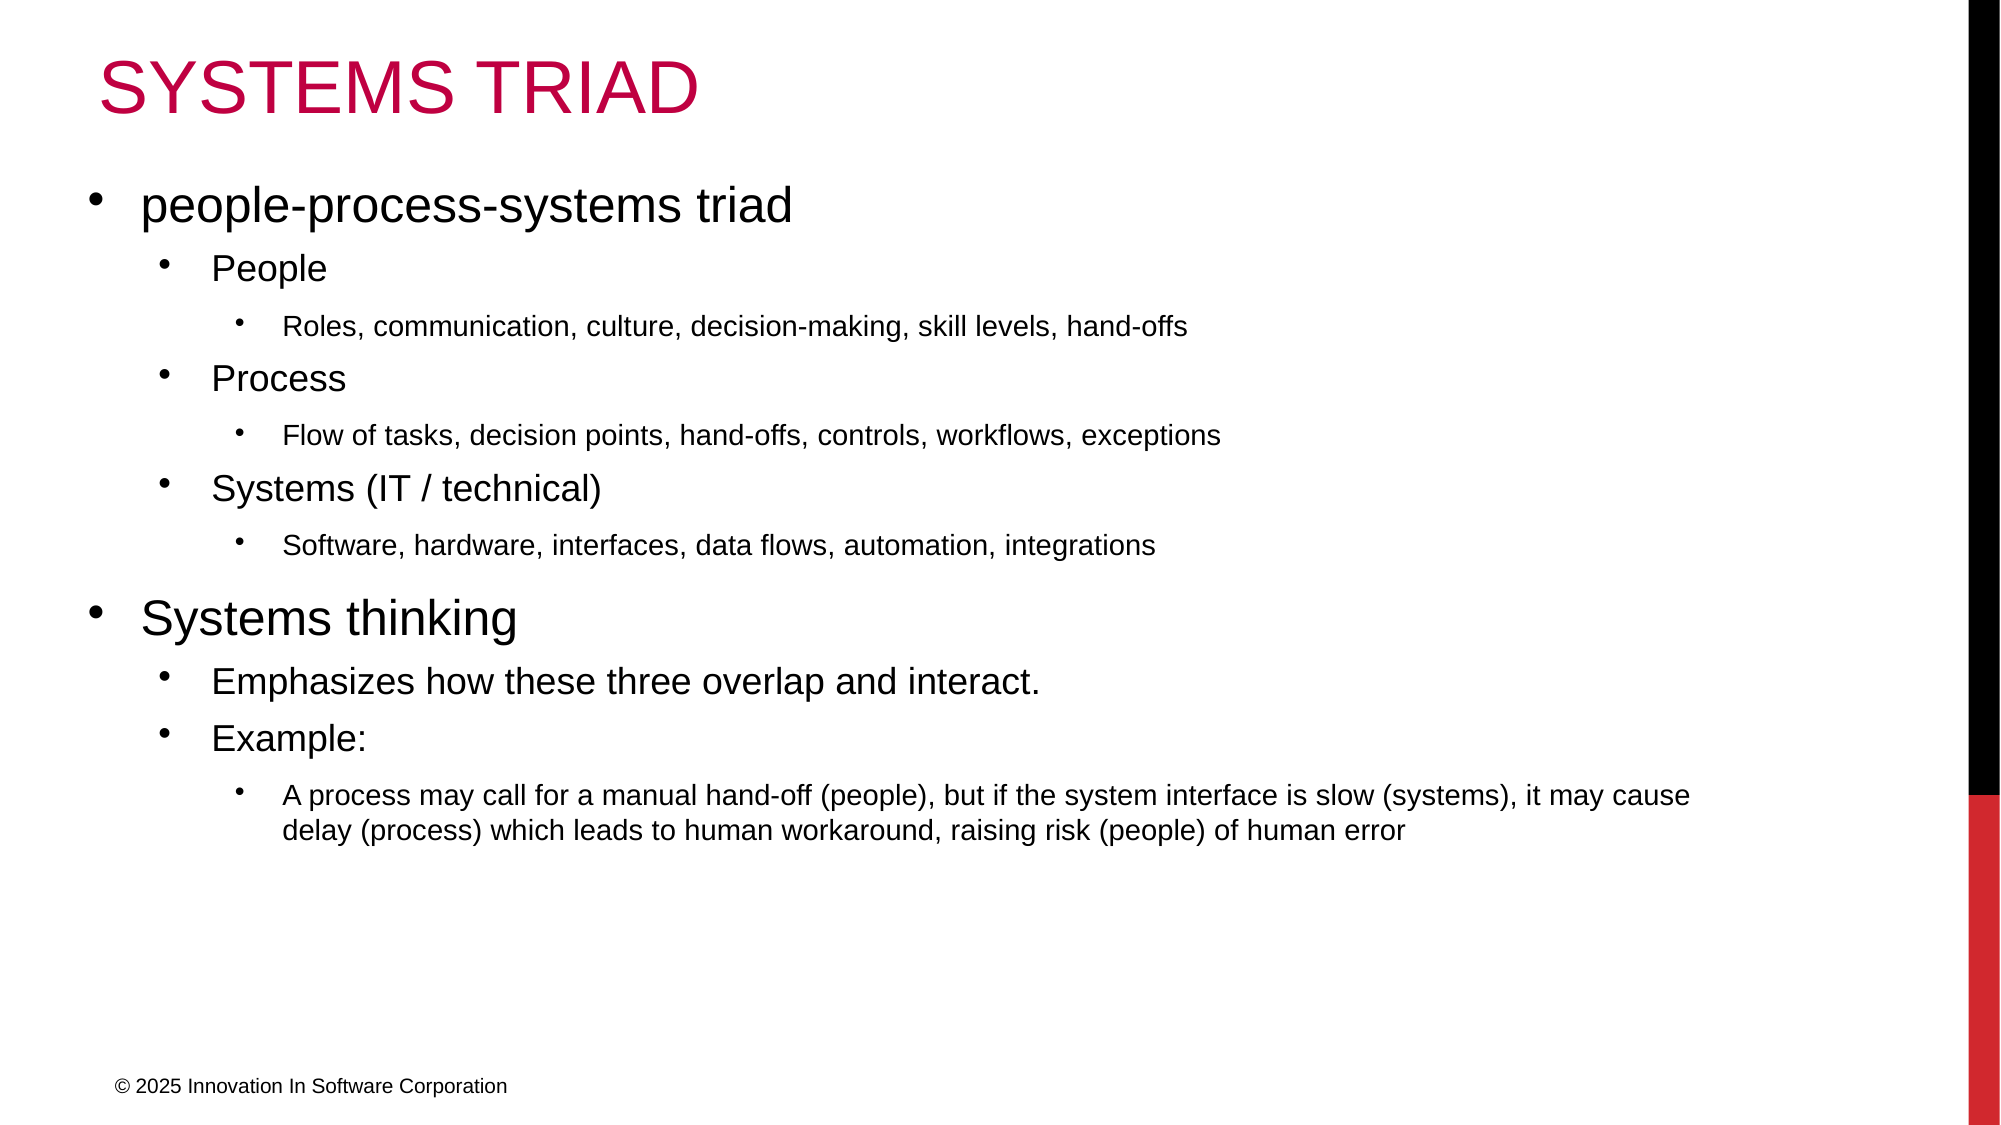

# Systems Triad
people-process-systems triad
People
Roles, communication, culture, decision-making, skill levels, hand-offs
Process
Flow of tasks, decision points, hand-offs, controls, workflows, exceptions
Systems (IT / technical)
Software, hardware, interfaces, data flows, automation, integrations
Systems thinking
Emphasizes how these three overlap and interact.
Example:
A process may call for a manual hand-off (people), but if the system interface is slow (systems), it may cause delay (process) which leads to human workaround, raising risk (people) of human error
© 2025 Innovation In Software Corporation